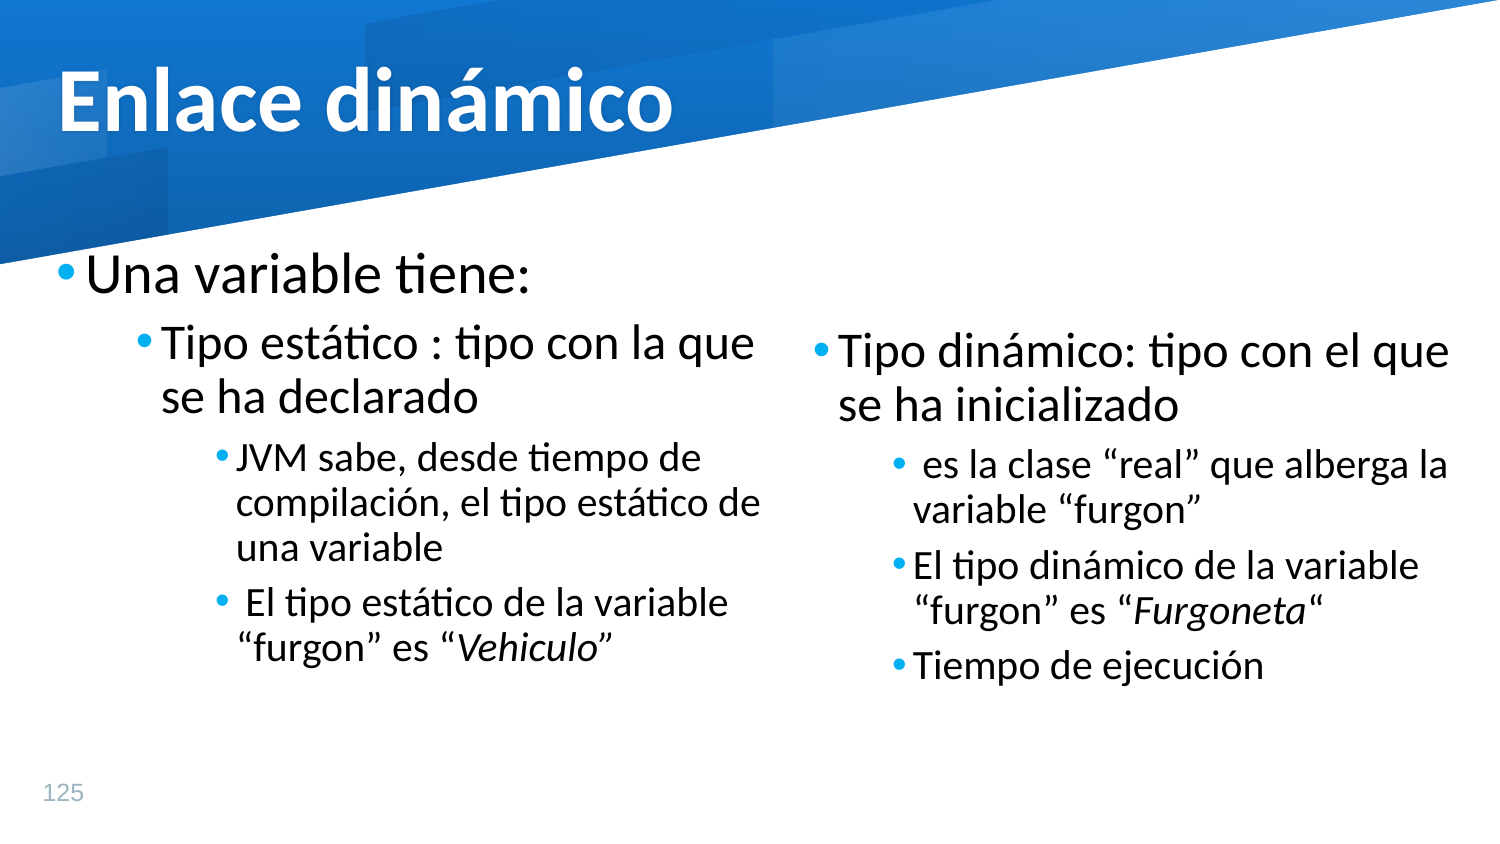

Enlace dinámico
Una variable tiene:
Tipo estático : tipo con la que se ha declarado
JVM sabe, desde tiempo de compilación, el tipo estático de una variable
 El tipo estático de la variable “furgon” es “Vehiculo”

Tipo dinámico: tipo con el que se ha inicializado
 es la clase “real” que alberga la variable “furgon”
El tipo dinámico de la variable “furgon” es “Furgoneta“
Tiempo de ejecución

125